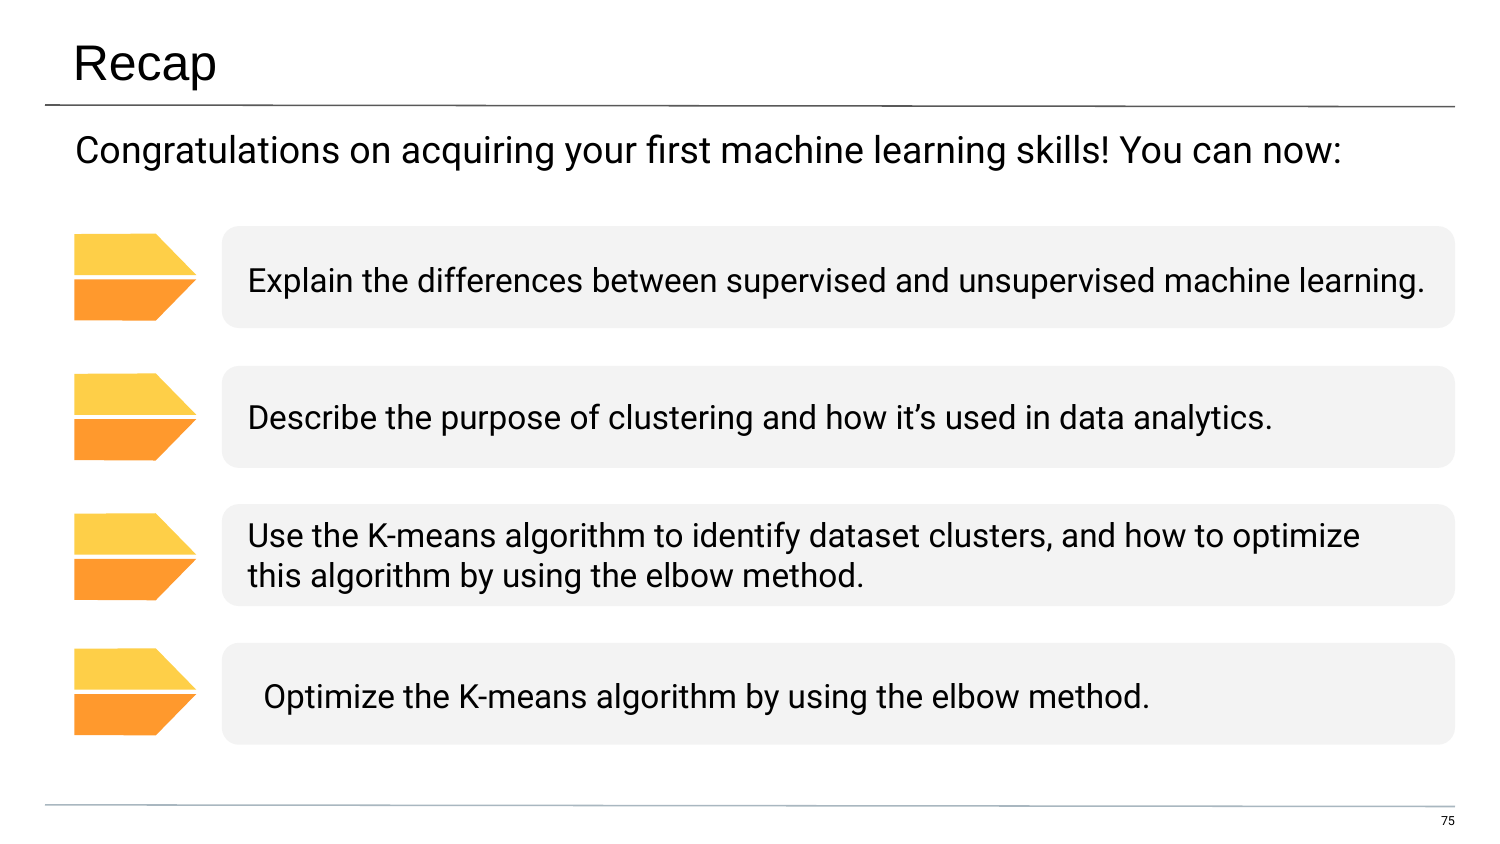

# Recap
Congratulations on acquiring your first machine learning skills! You can now:
Explain the differences between supervised and unsupervised machine learning.
Describe the purpose of clustering and how it’s used in data analytics.
Use the K-means algorithm to identify dataset clusters, and how to optimize
this algorithm by using the elbow method.
 Optimize the K-means algorithm by using the elbow method.

75